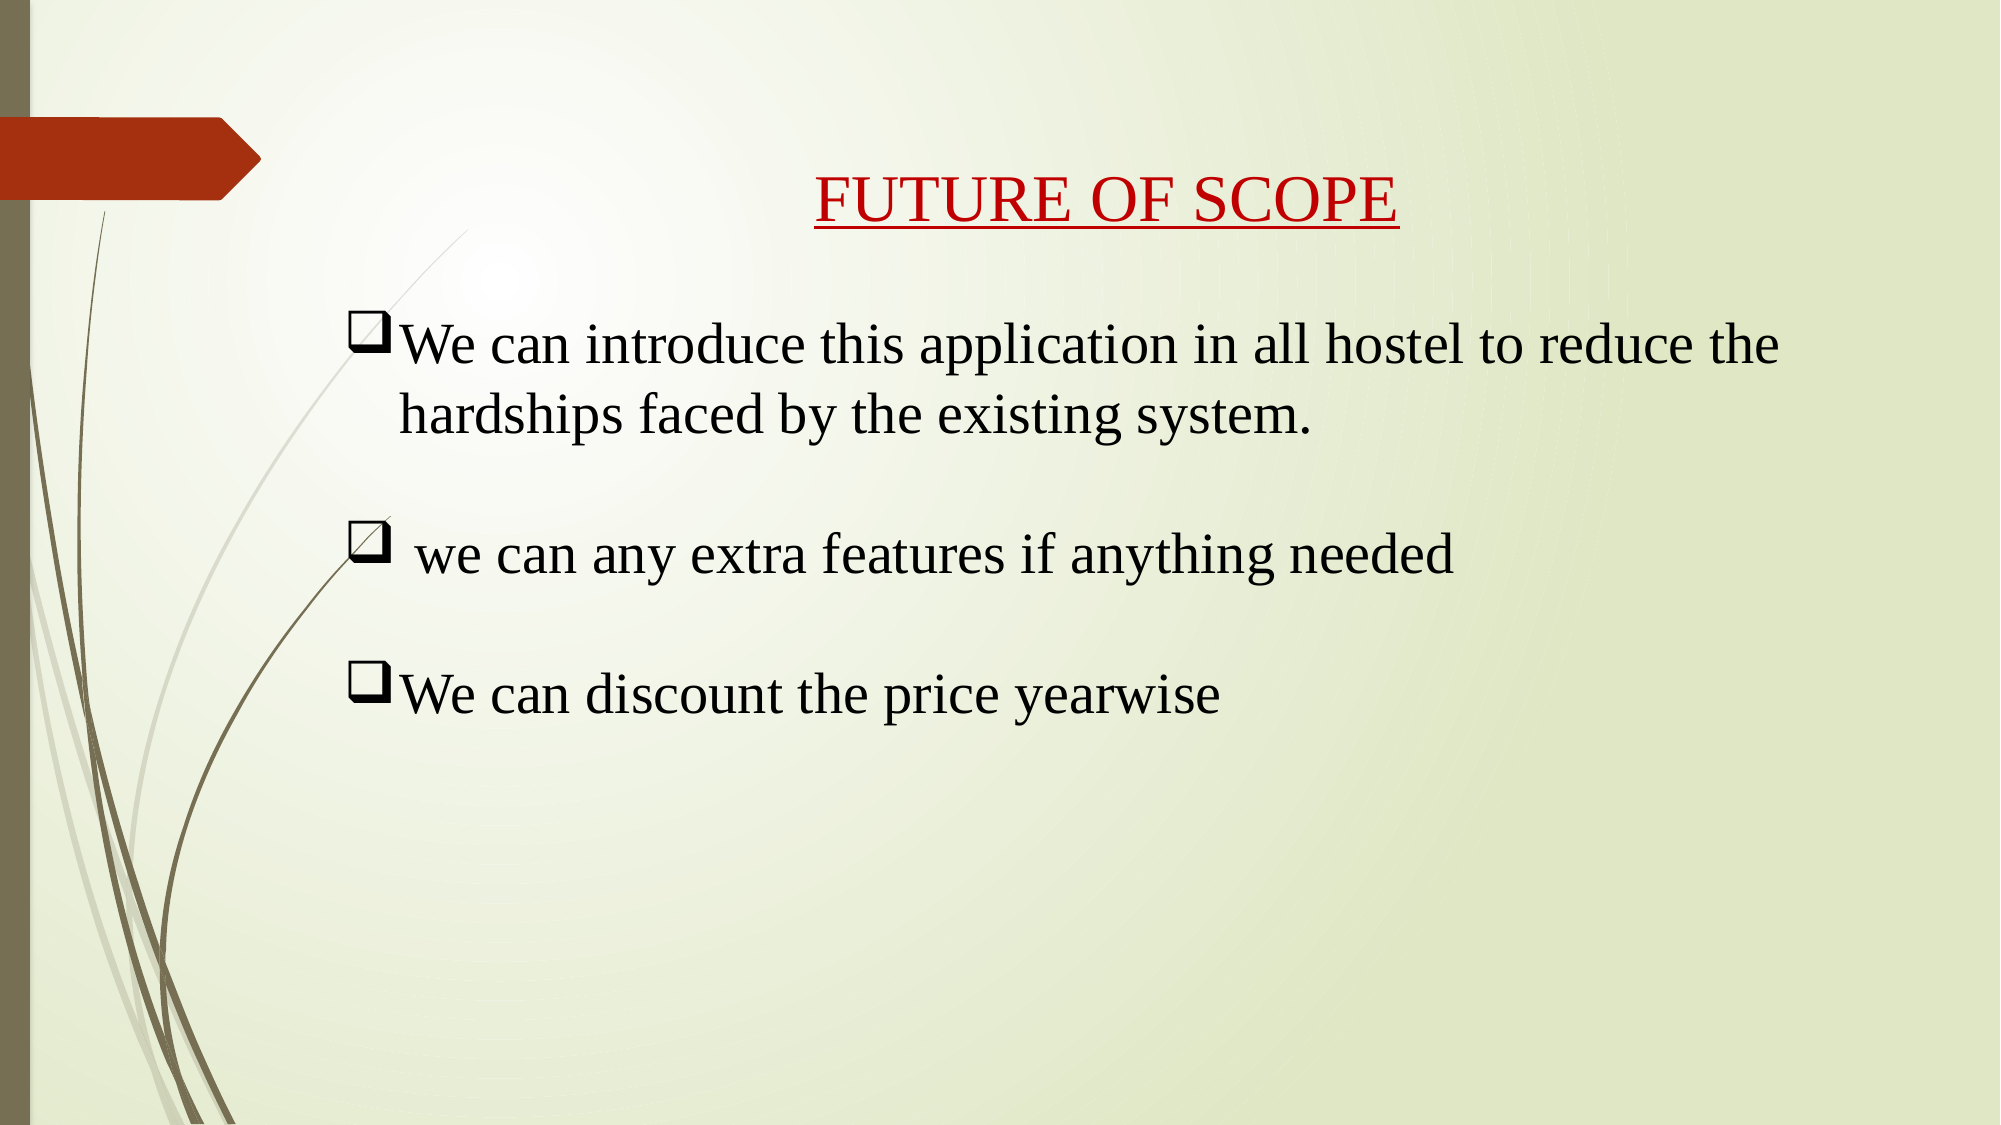

FUTURE OF SCOPE

We can introduce this application in all hostel to reduce the hardships faced by the existing system.

 we can any extra features if anything needed

We can discount the price yearwise